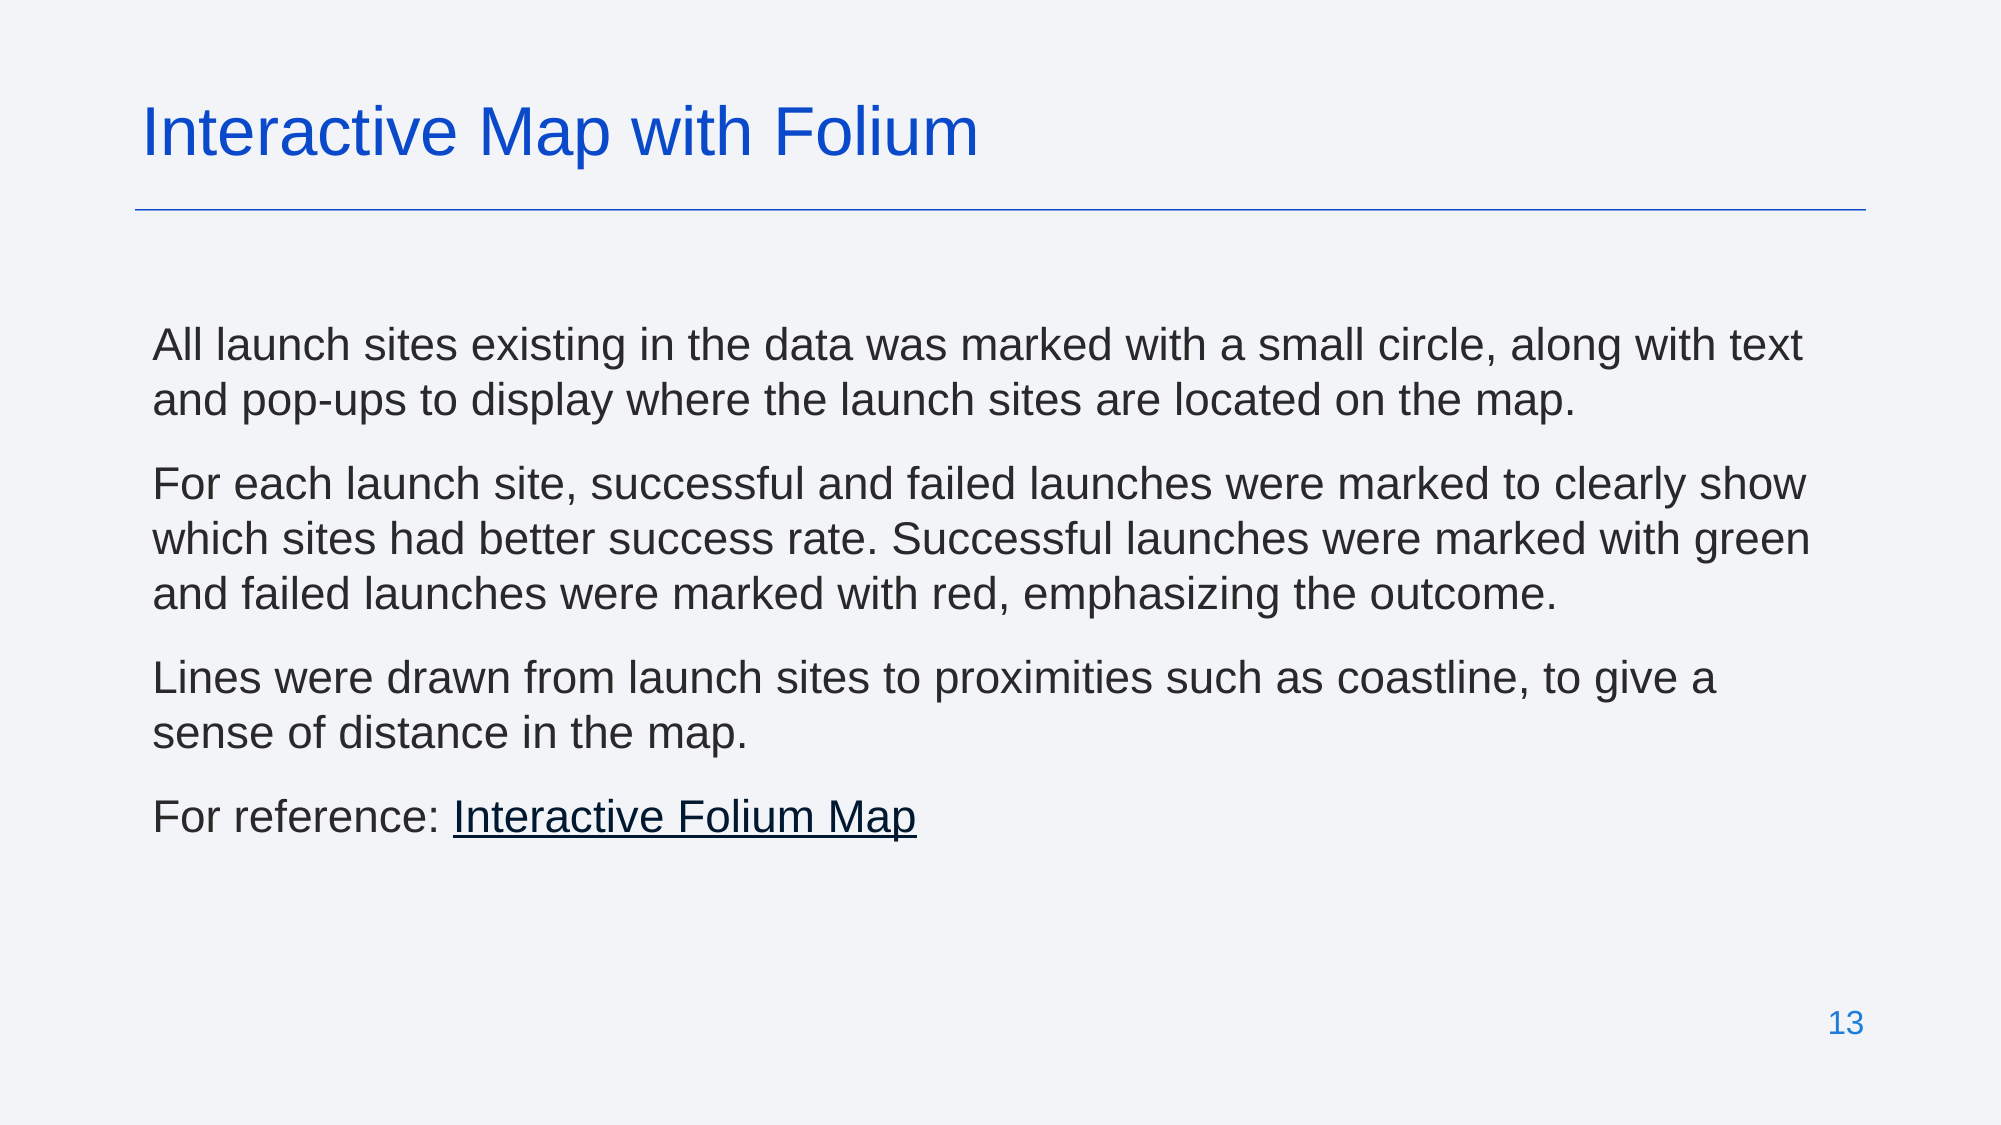

Interactive Map with Folium
All launch sites existing in the data was marked with a small circle, along with text and pop-ups to display where the launch sites are located on the map.
For each launch site, successful and failed launches were marked to clearly show which sites had better success rate. Successful launches were marked with green and failed launches were marked with red, emphasizing the outcome.
Lines were drawn from launch sites to proximities such as coastline, to give a sense of distance in the map.
For reference: Interactive Folium Map

13